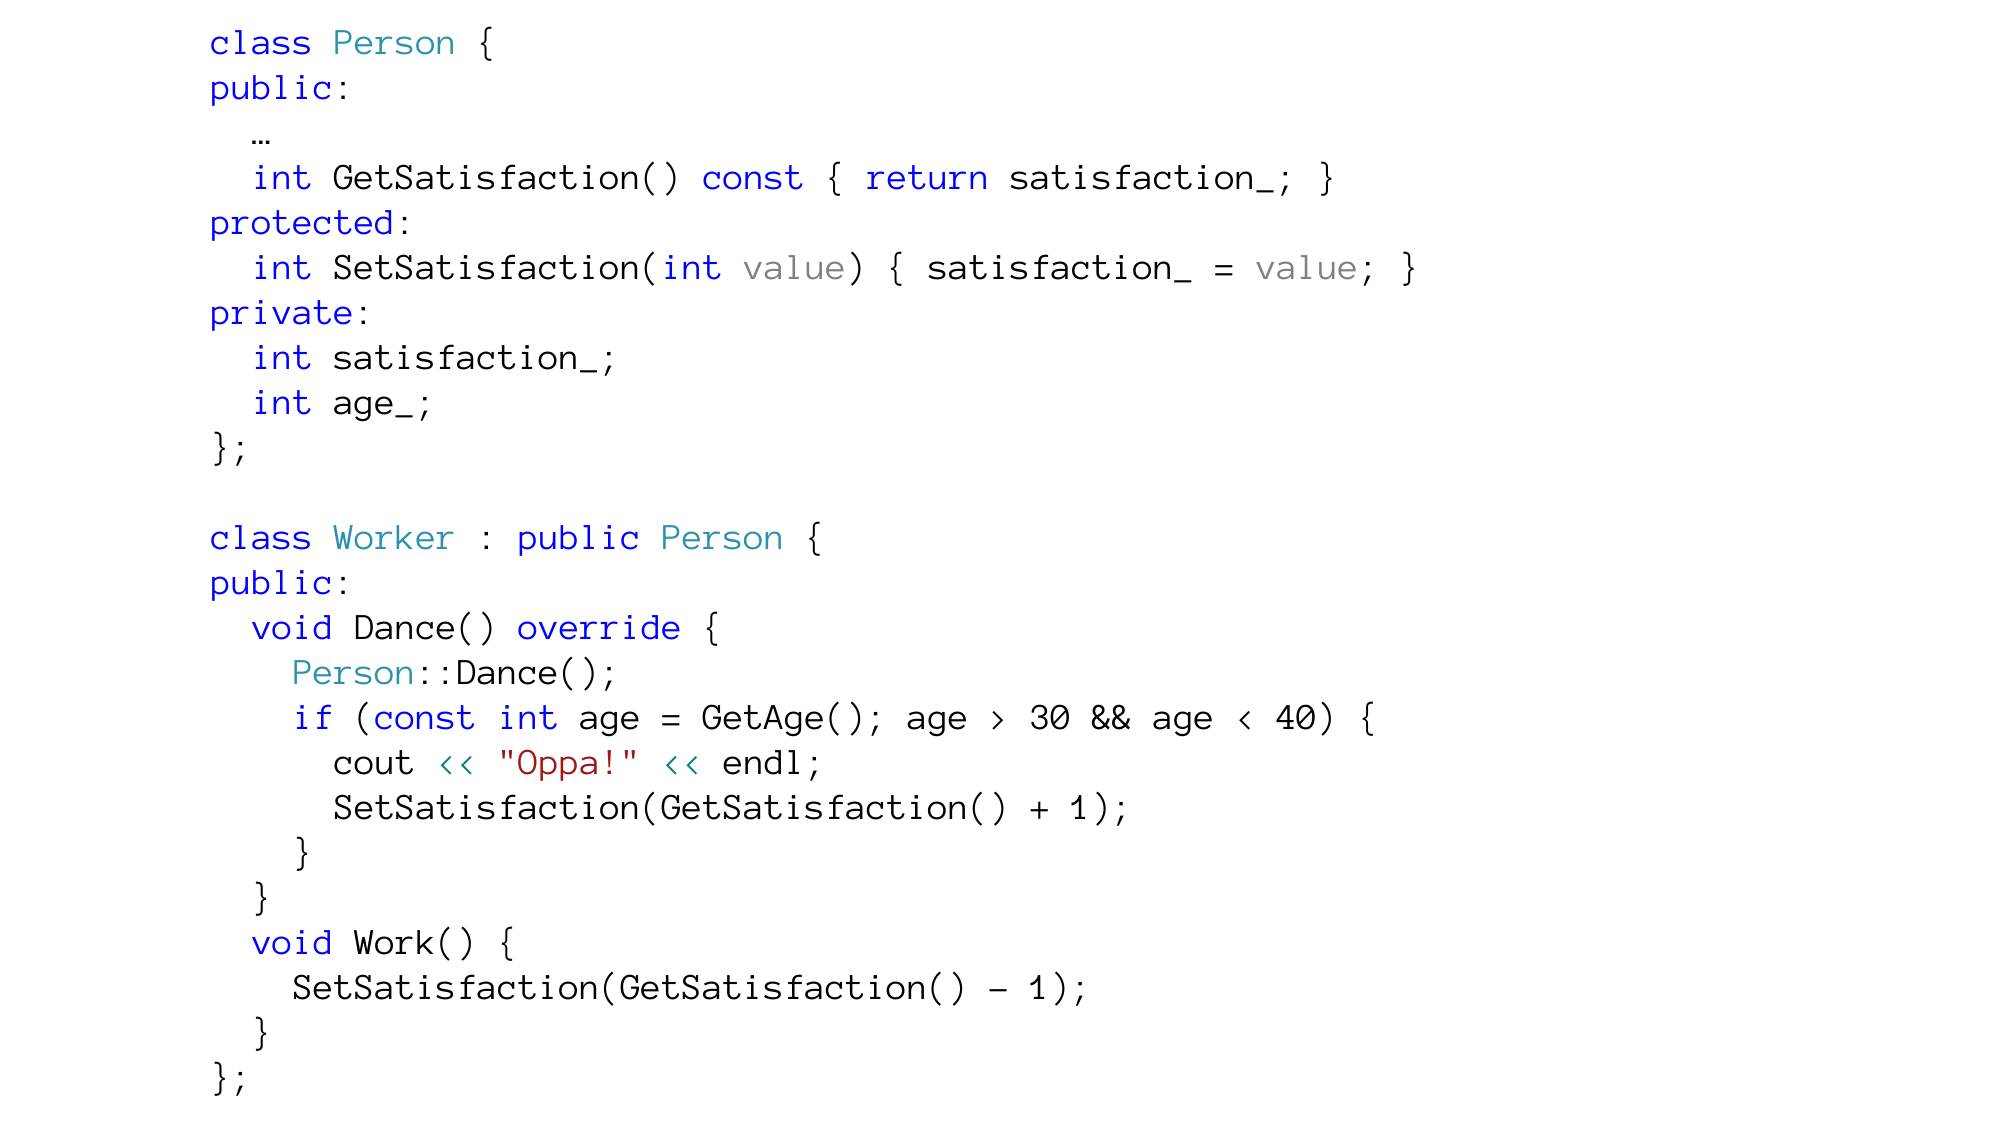

class Person {
public:
  …
  int GetSatisfaction() const { return satisfaction_; }
protected:
  int SetSatisfaction(int value) { satisfaction_ = value; }
private:
  int satisfaction_;
  int age_;
};

class Worker : public Person {
public:
  void Dance() override {
    Person::Dance();
    if (const int age = GetAge(); age > 30 && age < 40) {
      cout << "Oppa!" << endl;
      SetSatisfaction(GetSatisfaction() + 1);
    }
  }
  void Work() {
    SetSatisfaction(GetSatisfaction() - 1);
  }
};